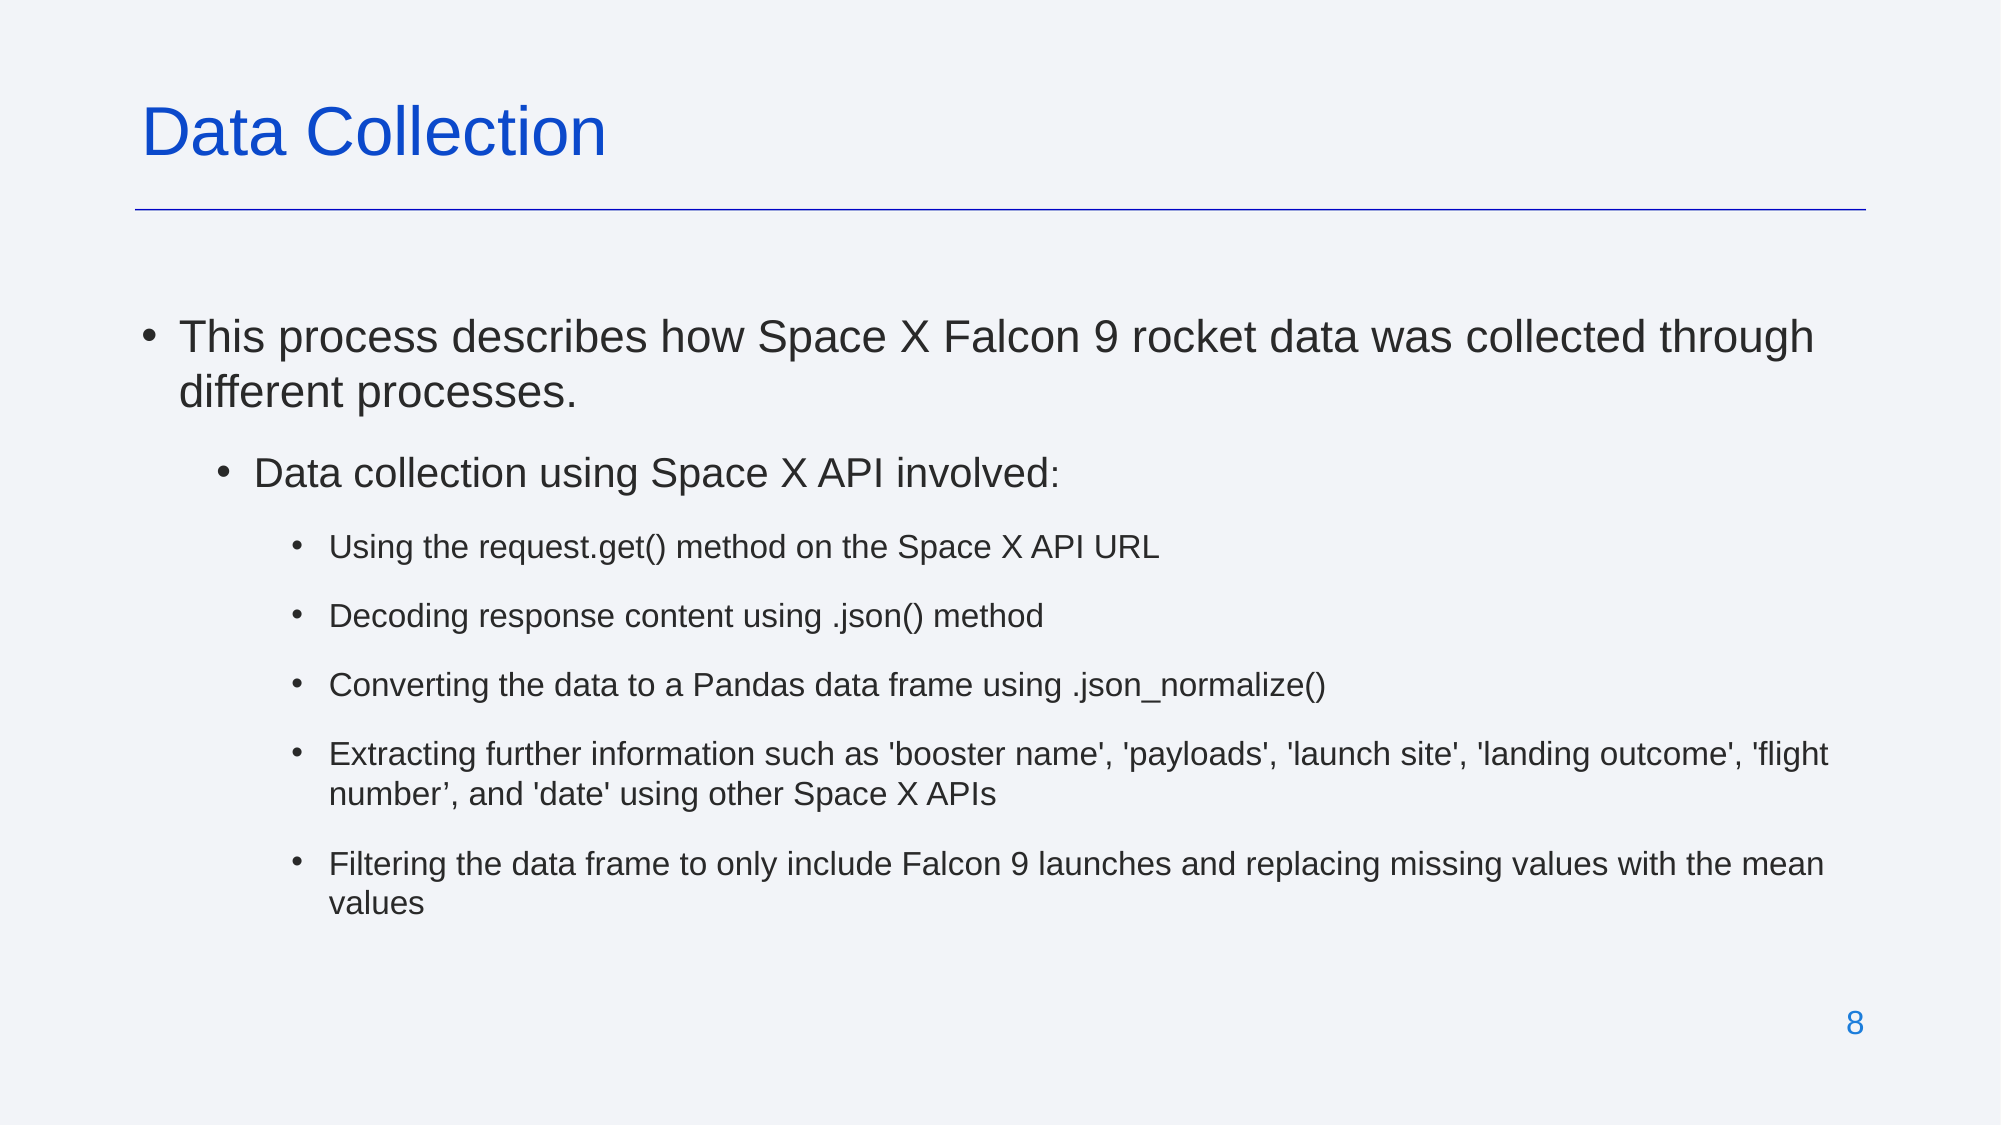

Data Collection
This process describes how Space X Falcon 9 rocket data was collected through different processes.
Data collection using Space X API involved:
Using the request.get() method on the Space X API URL
Decoding response content using .json() method
Converting the data to a Pandas data frame using .json_normalize()
Extracting further information such as 'booster name', 'payloads', 'launch site', 'landing outcome', 'flight number’, and 'date' using other Space X APIs
Filtering the data frame to only include Falcon 9 launches and replacing missing values with the mean values

8